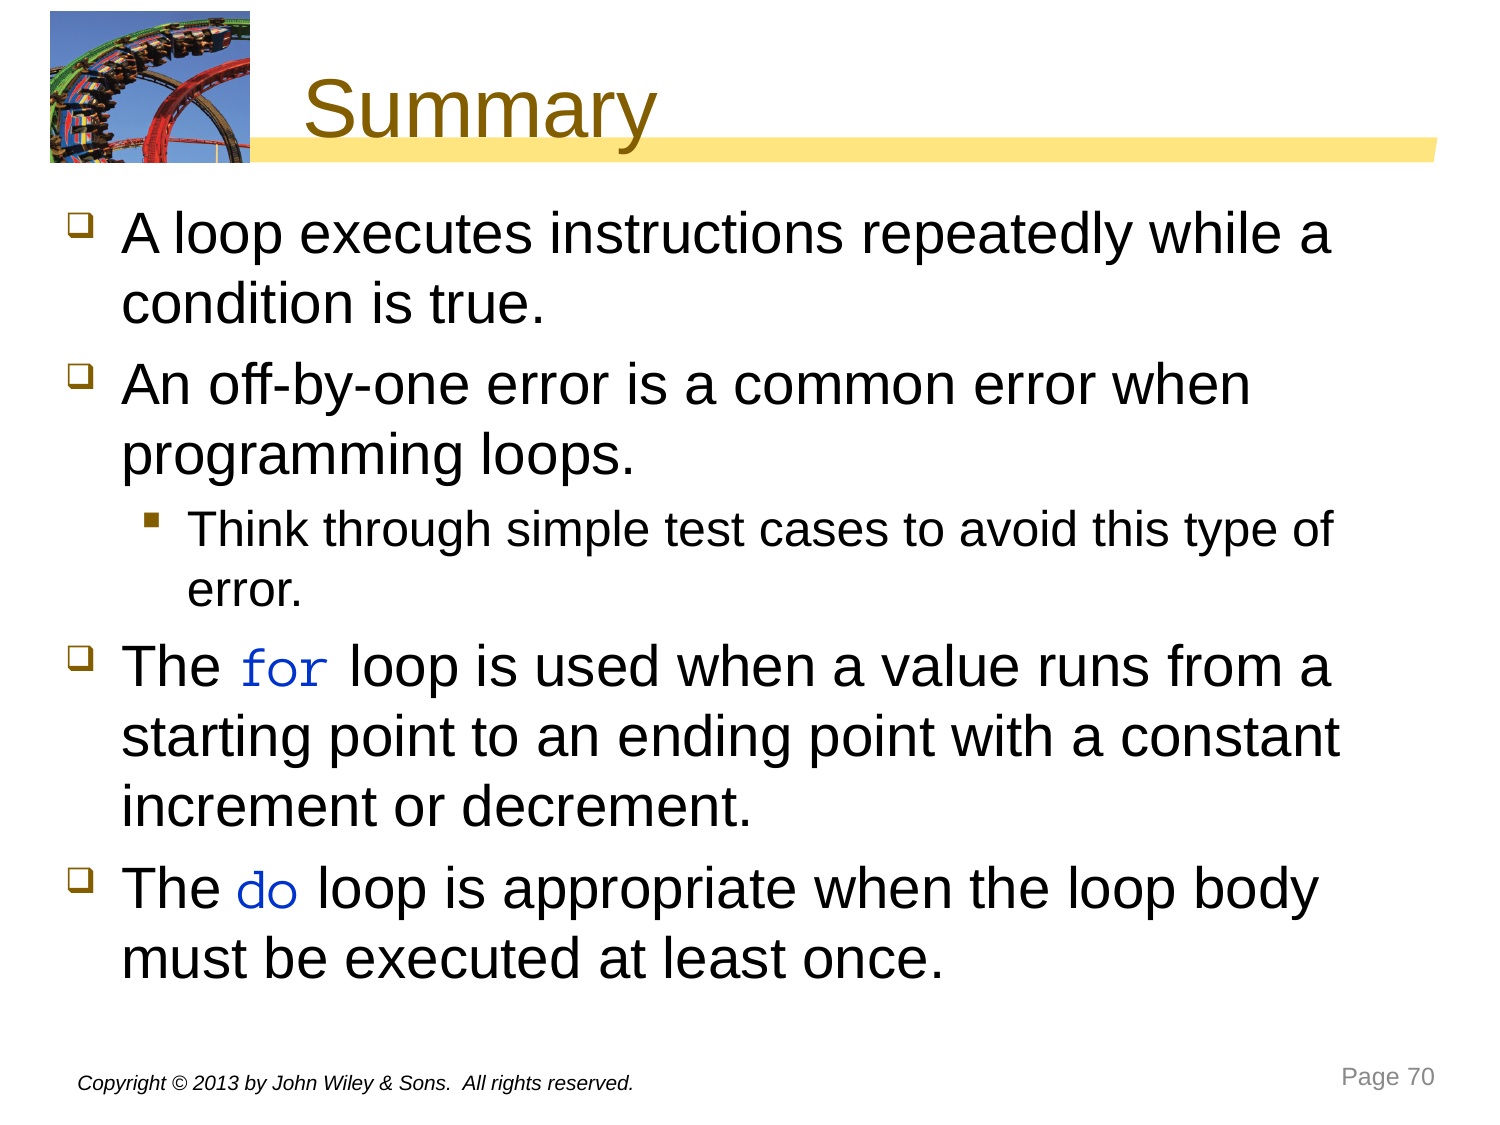

# Summary
A loop executes instructions repeatedly while a condition is true.
An off-by-one error is a common error when programming loops.
Think through simple test cases to avoid this type of error.
The for loop is used when a value runs from a starting point to an ending point with a constant increment or decrement.
The do loop is appropriate when the loop body must be executed at least once.

Copyright © 2013 by John Wiley & Sons.  All rights reserved.
Page 70